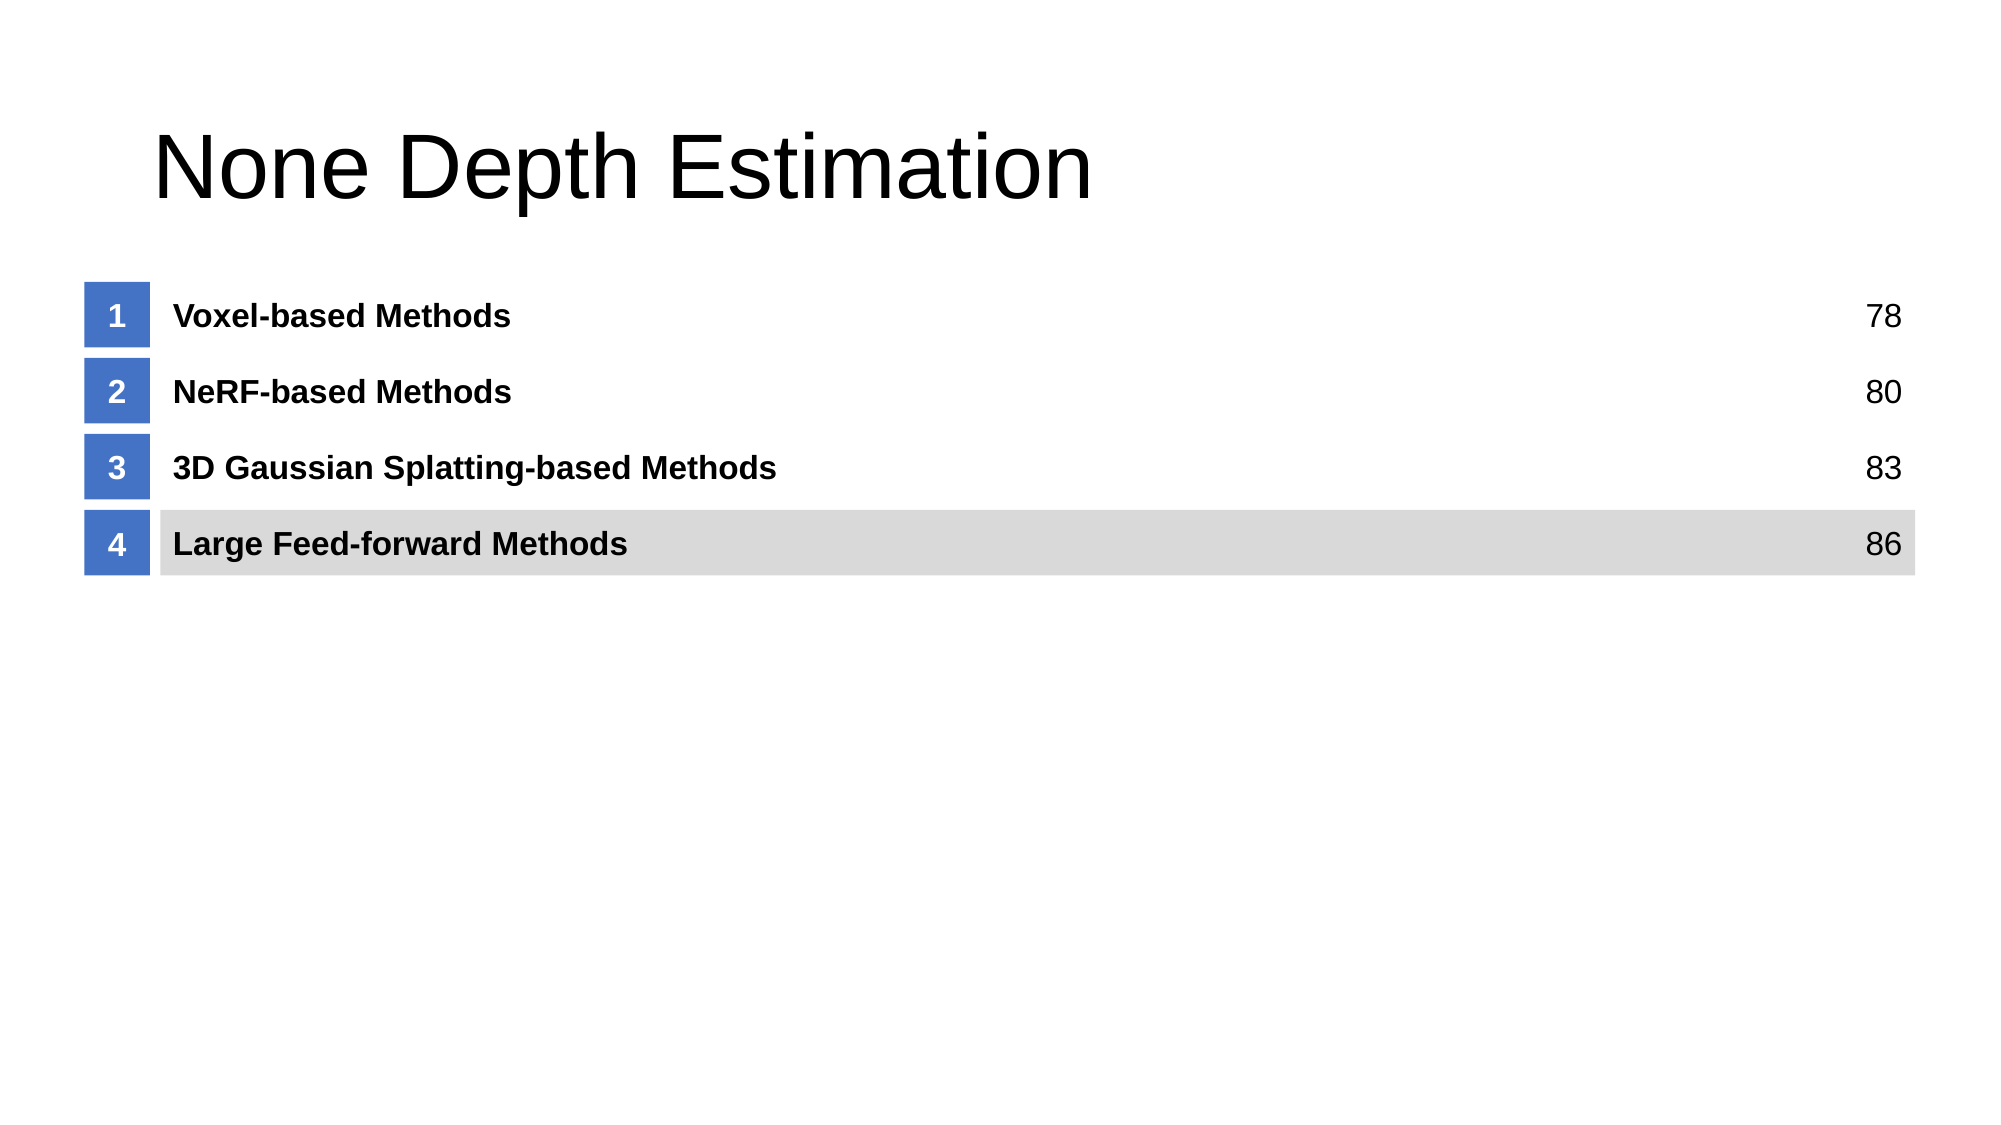

# None Depth Estimation
1
Voxel-based Methods
78
2
NeRF-based Methods
80
3
3D Gaussian Splatting-based Methods
83
4

Large Feed-forward Methods
86